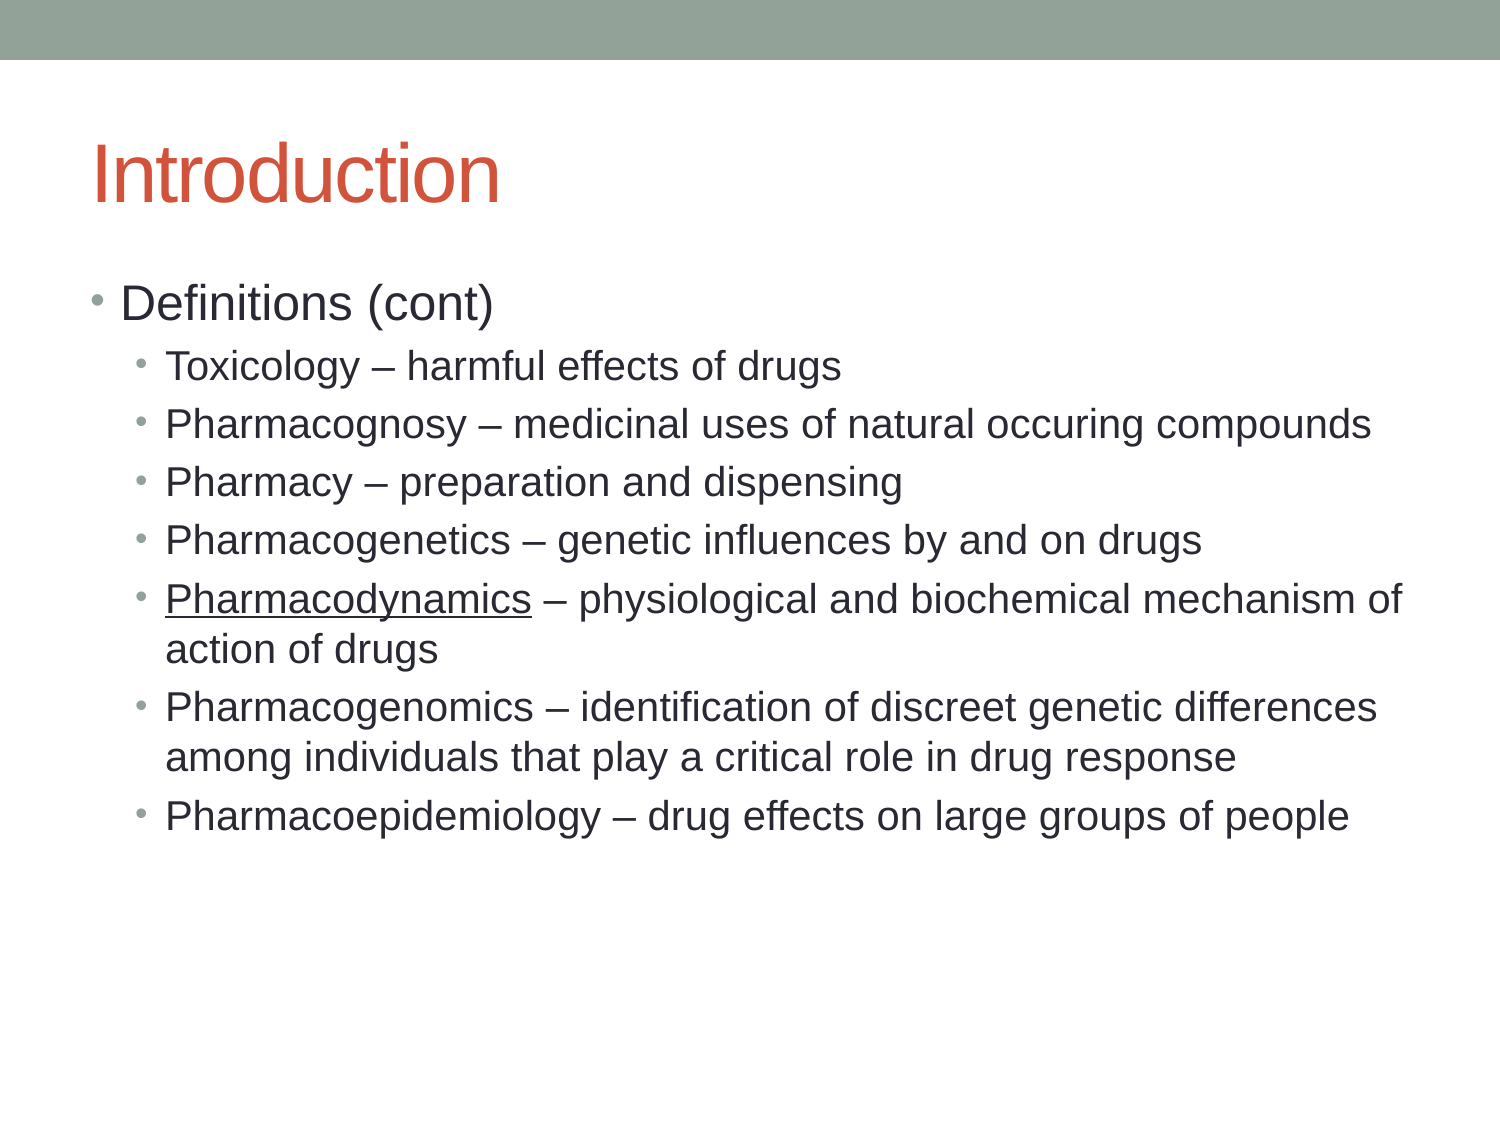

# Introduction
Definitions (cont)
Toxicology – harmful effects of drugs
Pharmacognosy – medicinal uses of natural occuring compounds
Pharmacy – preparation and dispensing
Pharmacogenetics – genetic influences by and on drugs
Pharmacodynamics – physiological and biochemical mechanism of action of drugs
Pharmacogenomics – identification of discreet genetic differences among individuals that play a critical role in drug response
Pharmacoepidemiology – drug effects on large groups of people